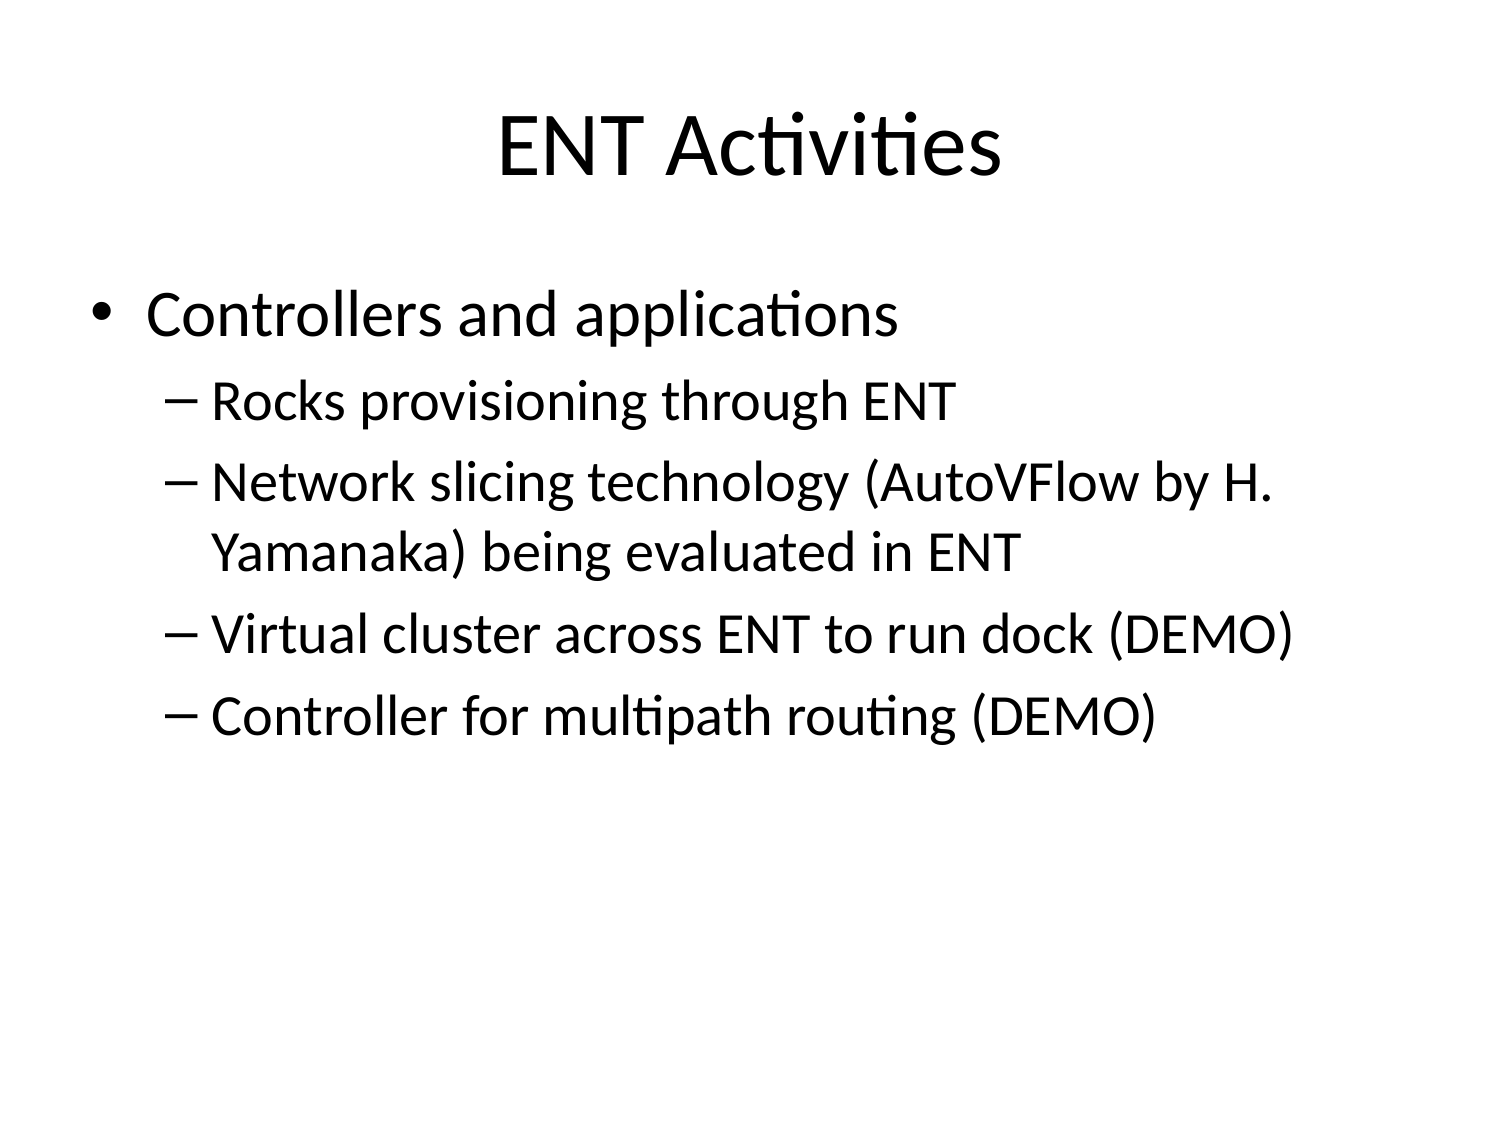

# ENT Activities
Controllers and applications
Rocks provisioning through ENT
Network slicing technology (AutoVFlow by H. Yamanaka) being evaluated in ENT
Virtual cluster across ENT to run dock (DEMO)
Controller for multipath routing (DEMO)